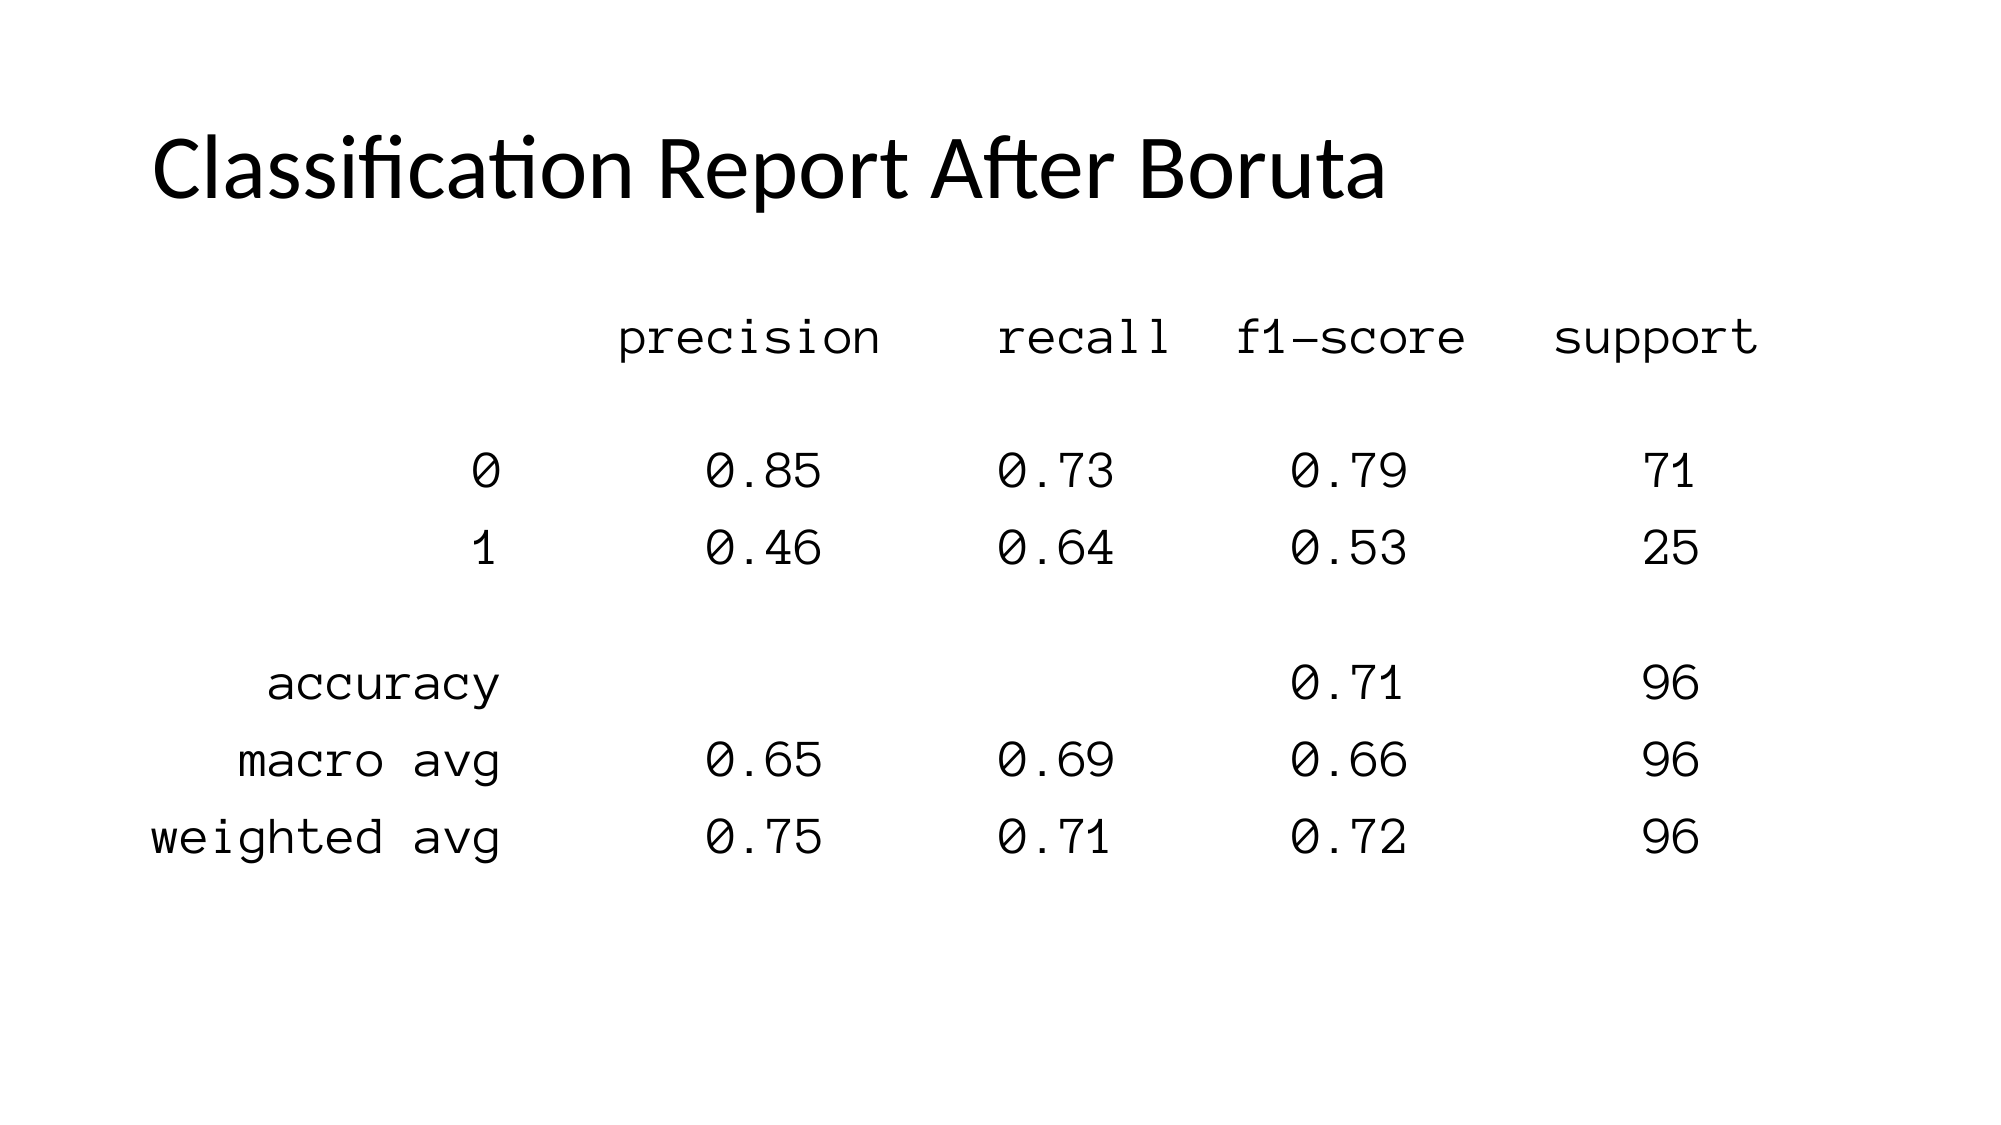

# Classification Report After Boruta
                precision    recall  f1-score   support
           0       0.85      0.73      0.79        71
           1       0.46      0.64      0.53        25
    accuracy                           0.71        96
   macro avg       0.65      0.69      0.66        96
weighted avg       0.75      0.71      0.72        96